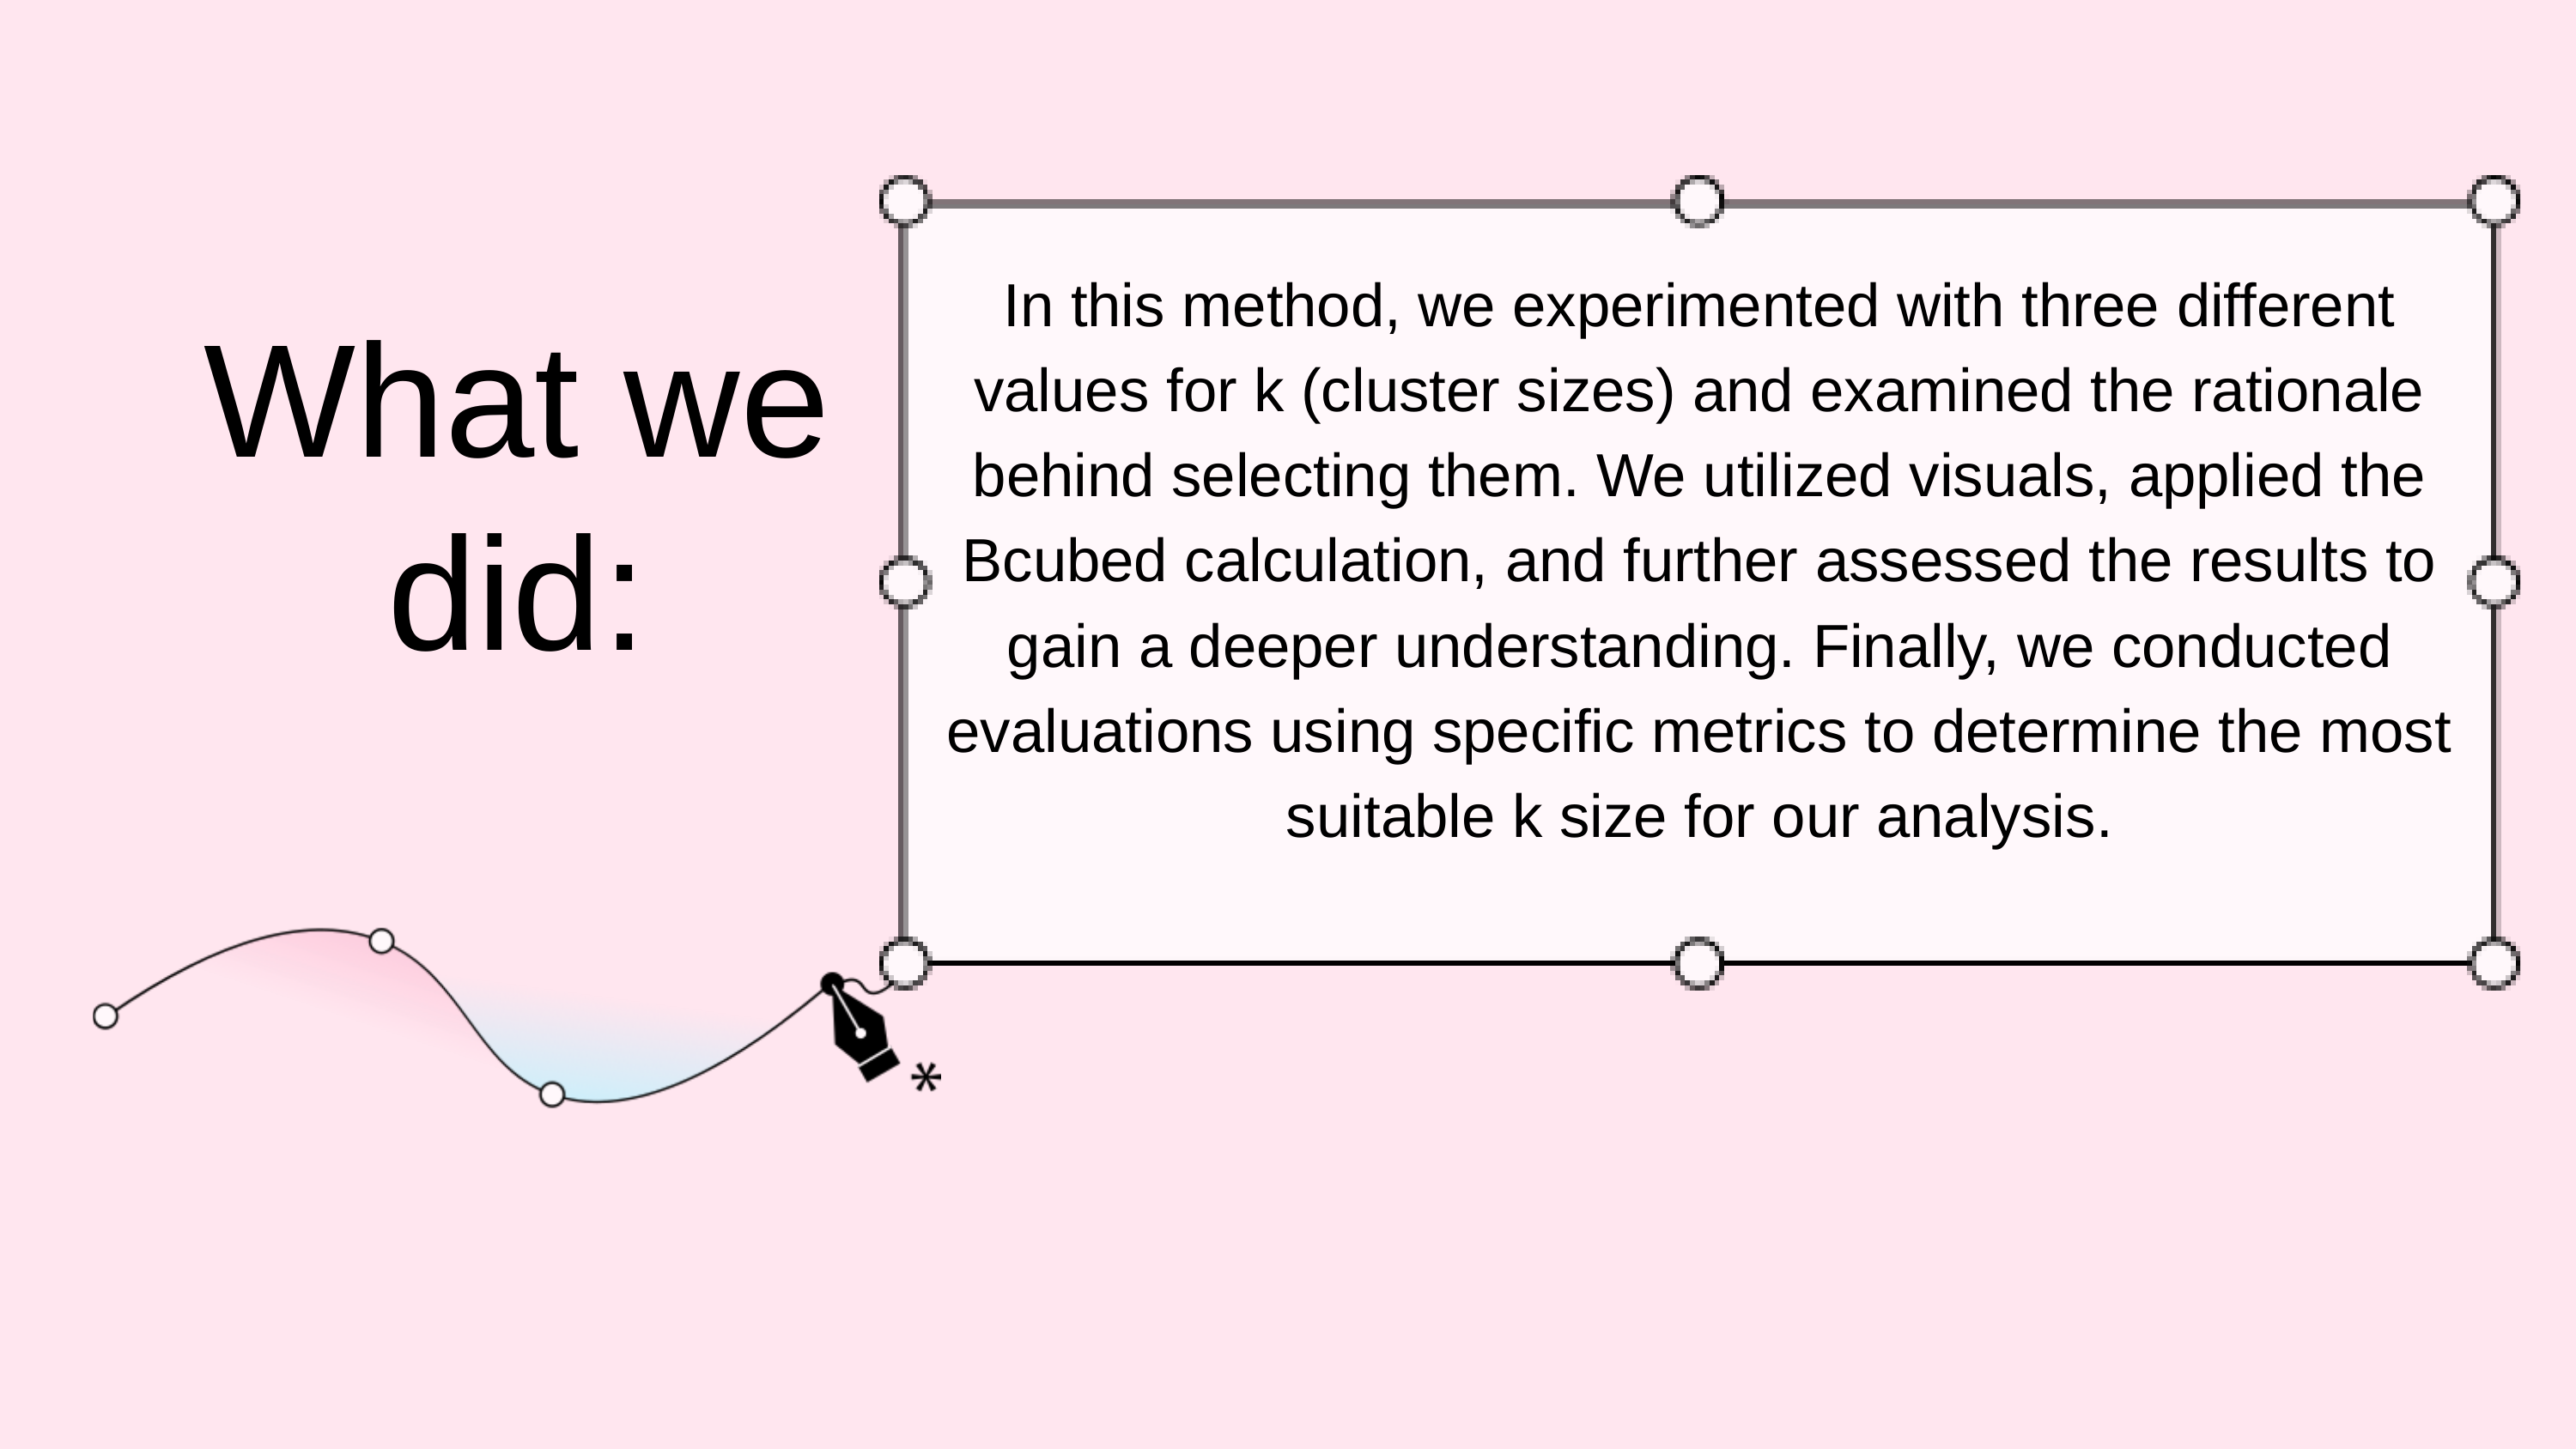

In this method, we experimented with three different values for k (cluster sizes) and examined the rationale behind selecting them. We utilized visuals, applied the Bcubed calculation, and further assessed the results to gain a deeper understanding. Finally, we conducted evaluations using specific metrics to determine the most suitable k size for our analysis.

What we did: